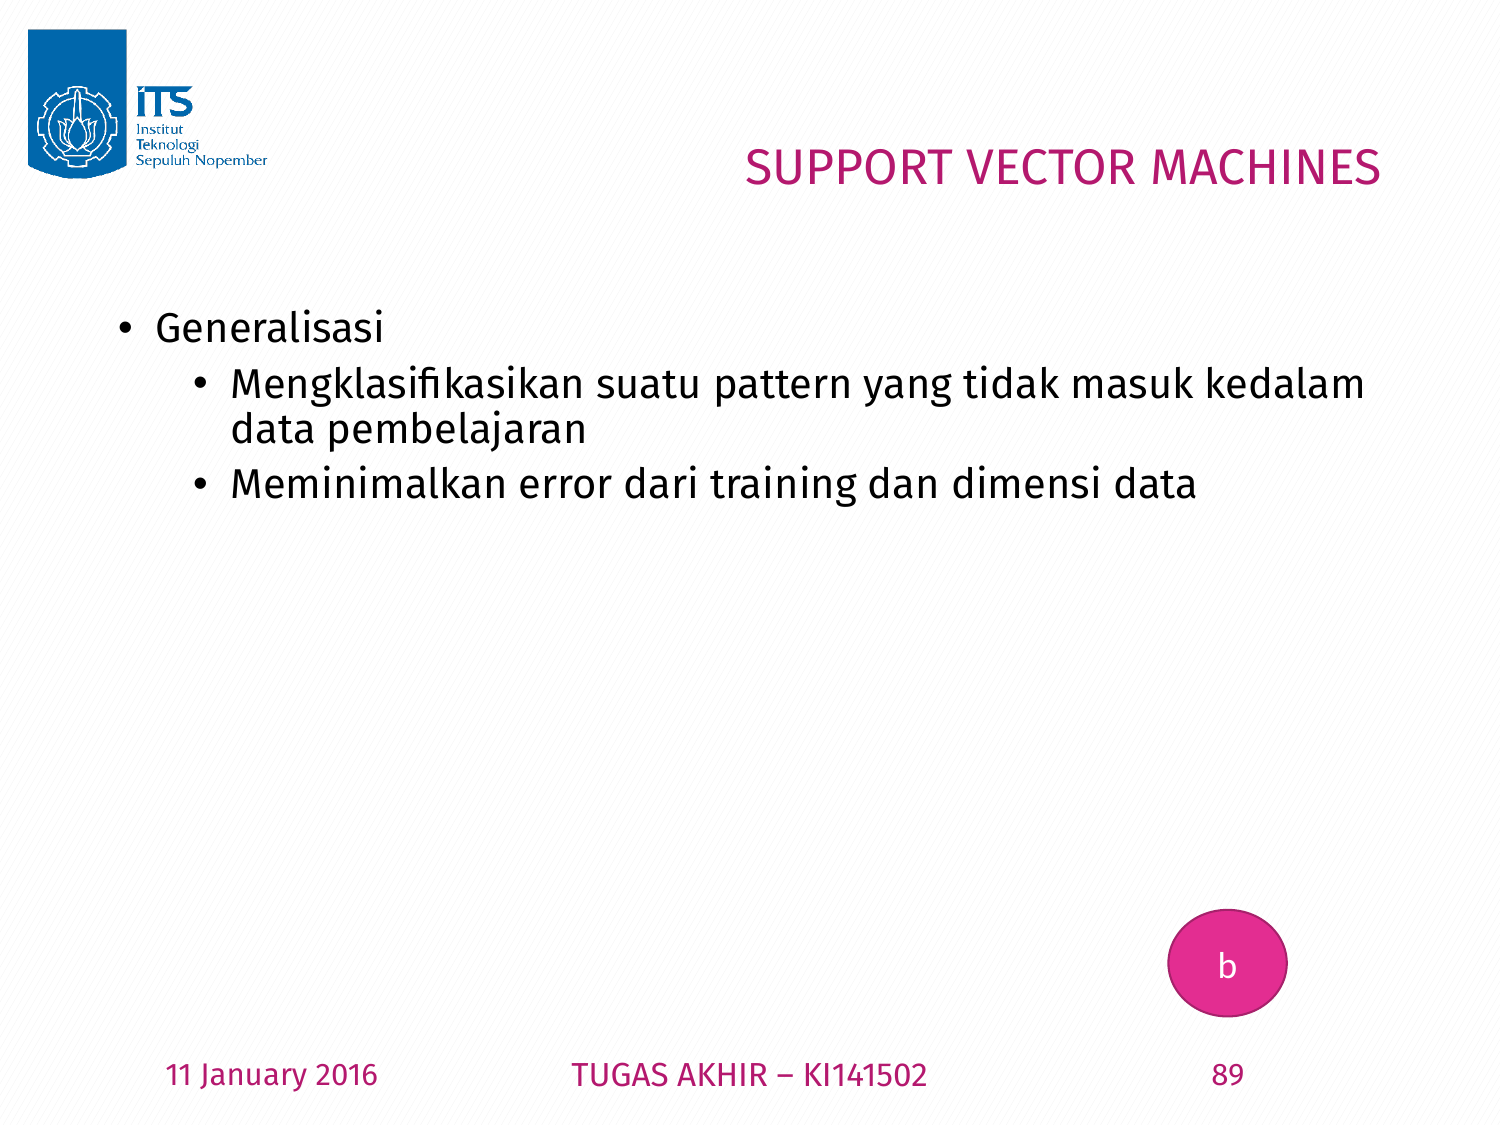

# SUPPORT VECTOR MACHINES
Generalisasi
Mengklasifikasikan suatu pattern yang tidak masuk kedalam data pembelajaran
Meminimalkan error dari training dan dimensi data
b
11 January 2016
TUGAS AKHIR – KI141502
89